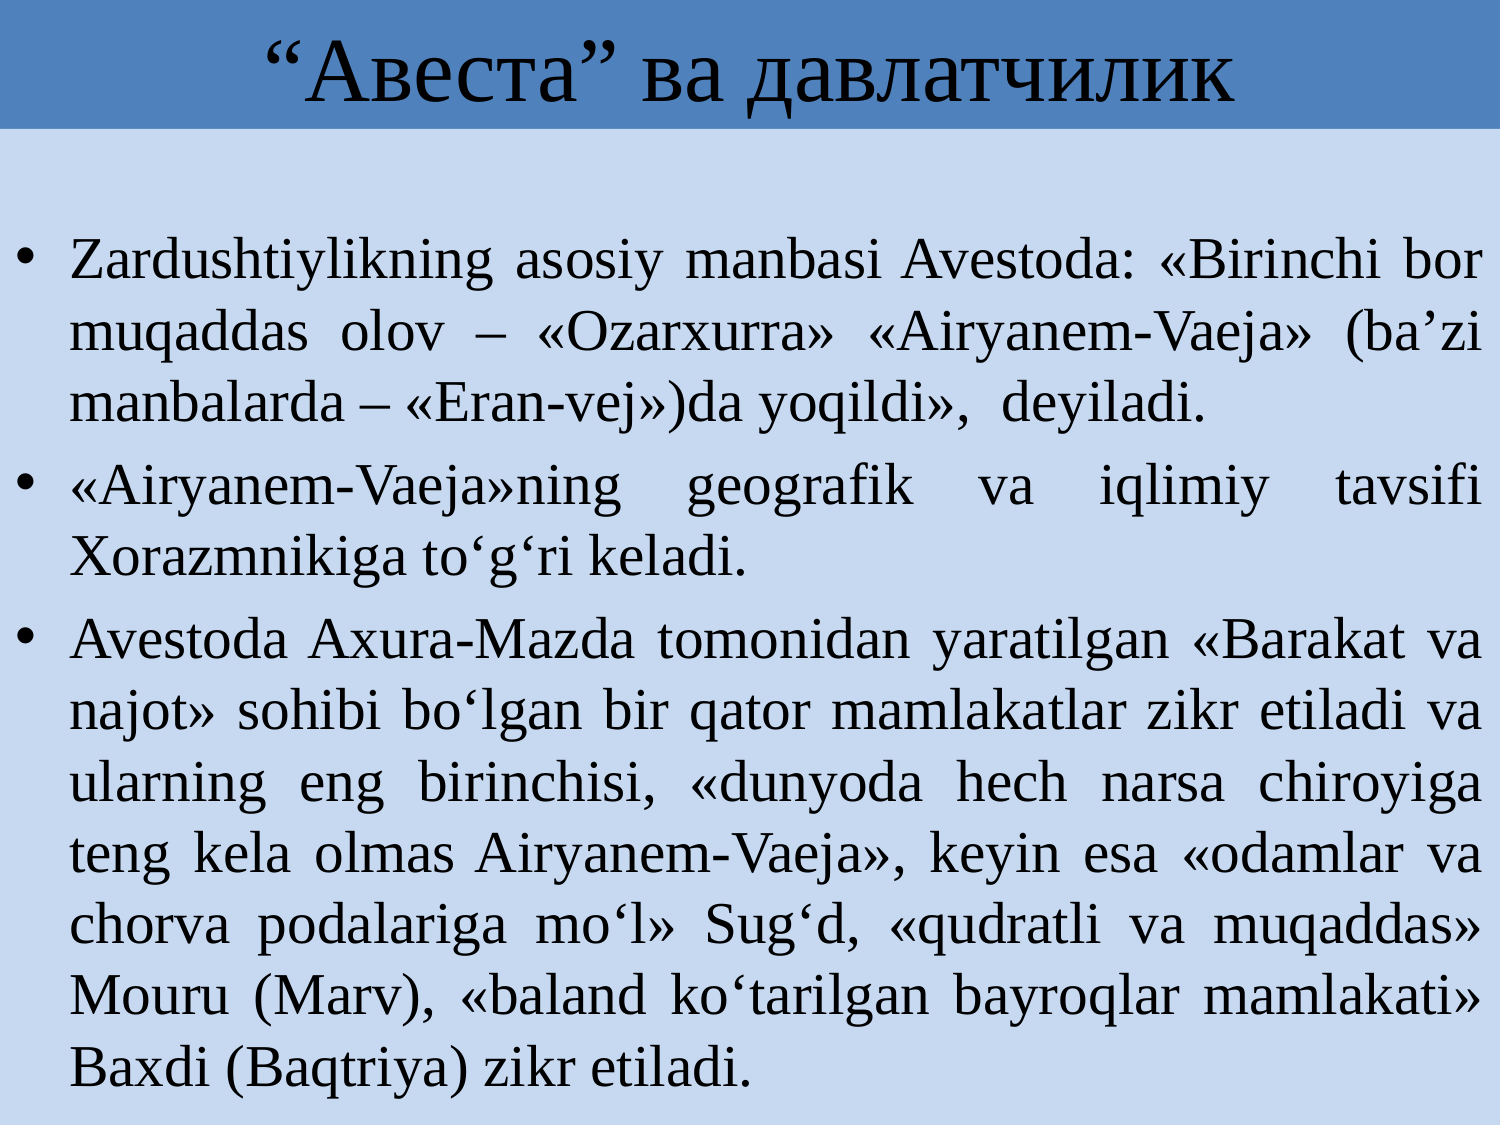

# “Авеста” ва давлатчилик

Zardushtiylikning asosiy manbasi Avestoda: «Birinchi bor muqaddas olov – «Ozarxurra» «Airyanem-Vaeja» (ba’zi manbalarda – «Eran-vej»)da yoqildi», ­ deyiladi.
«Airyanem-Vaeja»ning geografik va iqlimiy tavsifi Xorazmnikiga to‘g‘ri keladi.
Avestoda Axura-Mazda tomonidan yaratilgan «Barakat va najot» sohibi bo‘lgan bir qator mamlakatlar zikr etiladi va ularning eng birinchisi, «dunyoda hech narsa chiroyiga teng kela olmas Airyanem-Vaeja», keyin esa «odamlar va chorva podalariga mo‘l» Sug‘d, «qudratli va muqaddas» Mouru (Marv), «baland ko‘tarilgan bayroqlar mamlakati» Baxdi (Baqtriya) zikr etiladi.